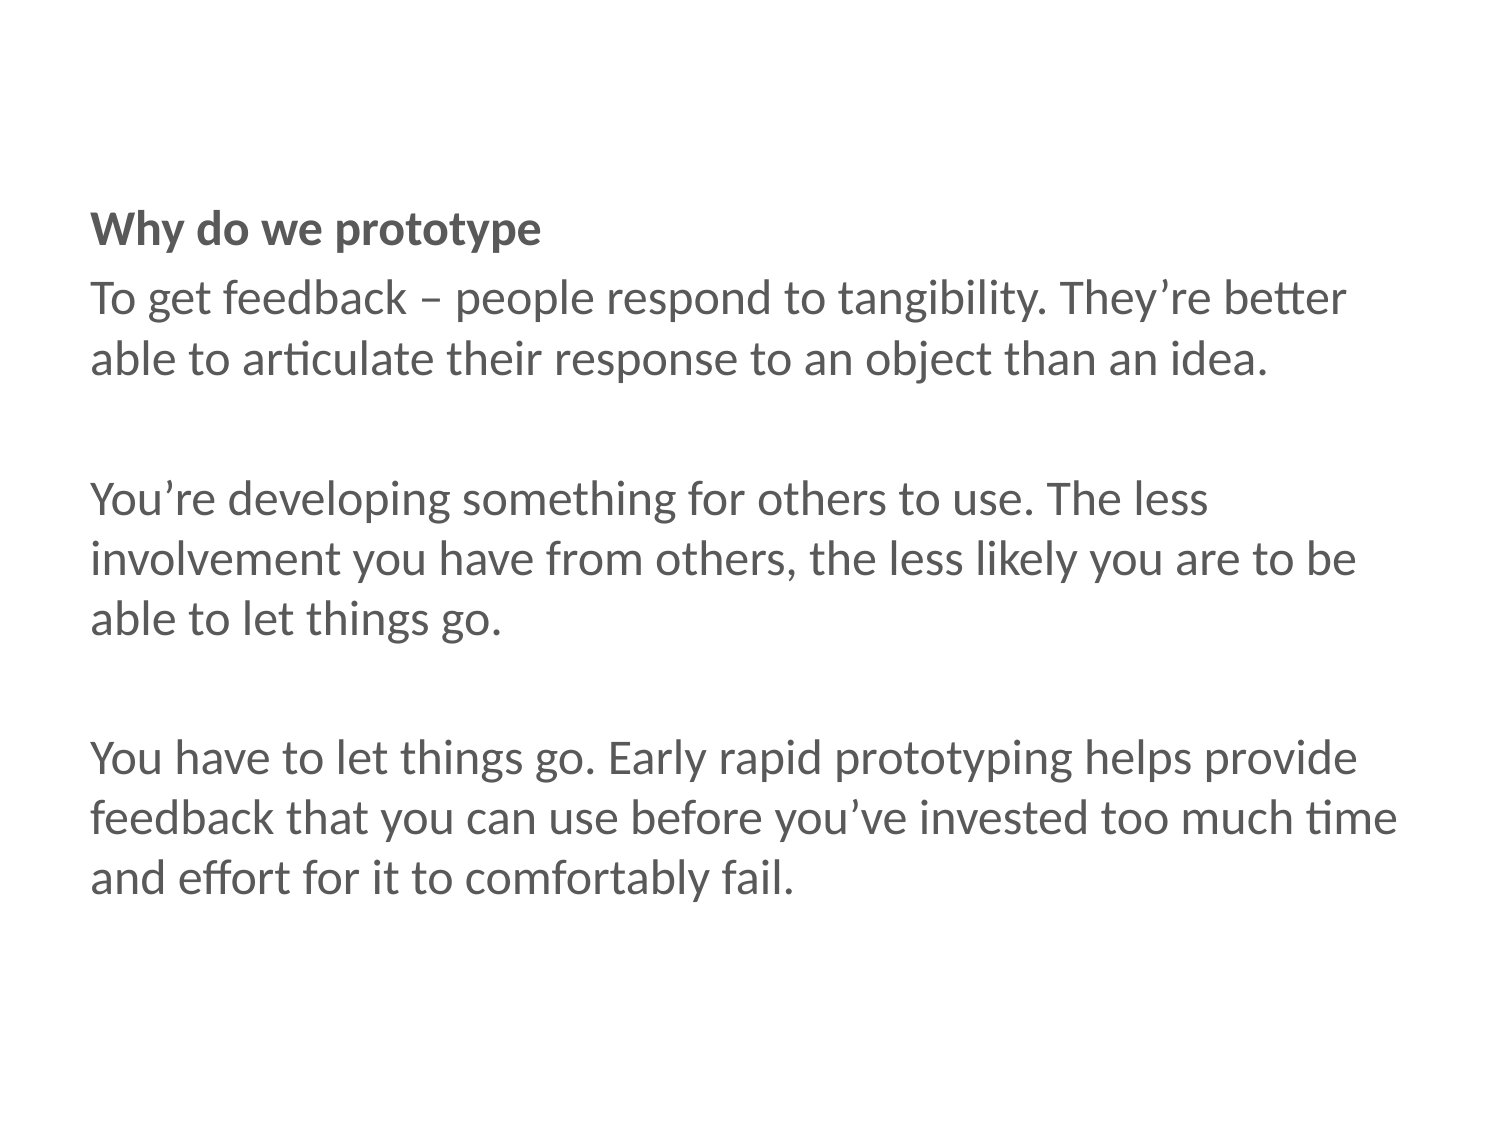

Why do we prototype
To get feedback – people respond to tangibility. They’re better able to articulate their response to an object than an idea.

You’re developing something for others to use. The less involvement you have from others, the less likely you are to be able to let things go.

You have to let things go. Early rapid prototyping helps provide feedback that you can use before you’ve invested too much time and effort for it to comfortably fail.